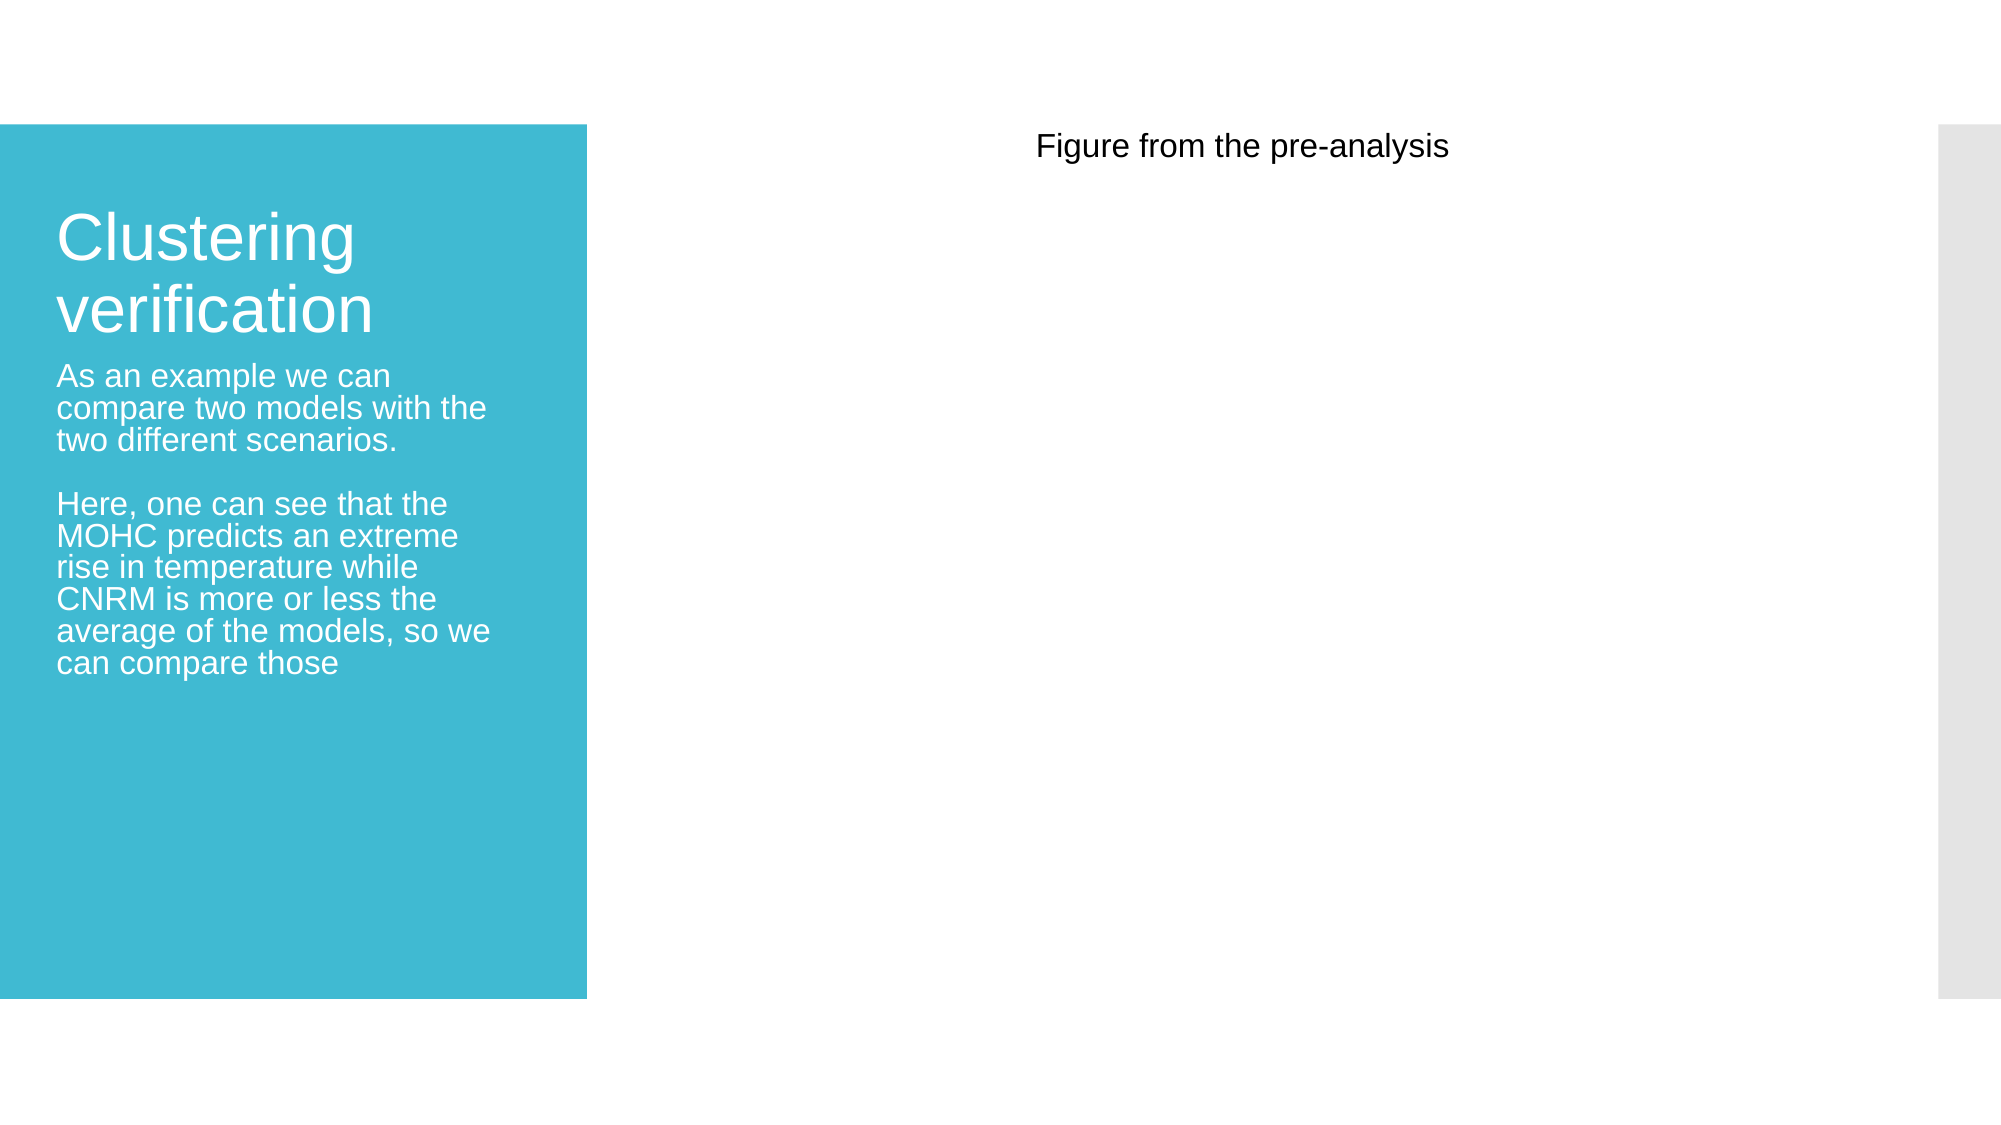

Figure from the pre-analysis

# Clustering verification
As an example we can compare two models with the two different scenarios.

Here, one can see that the MOHC predicts an extreme rise in temperature while CNRM is more or less the average of the models, so we can compare those